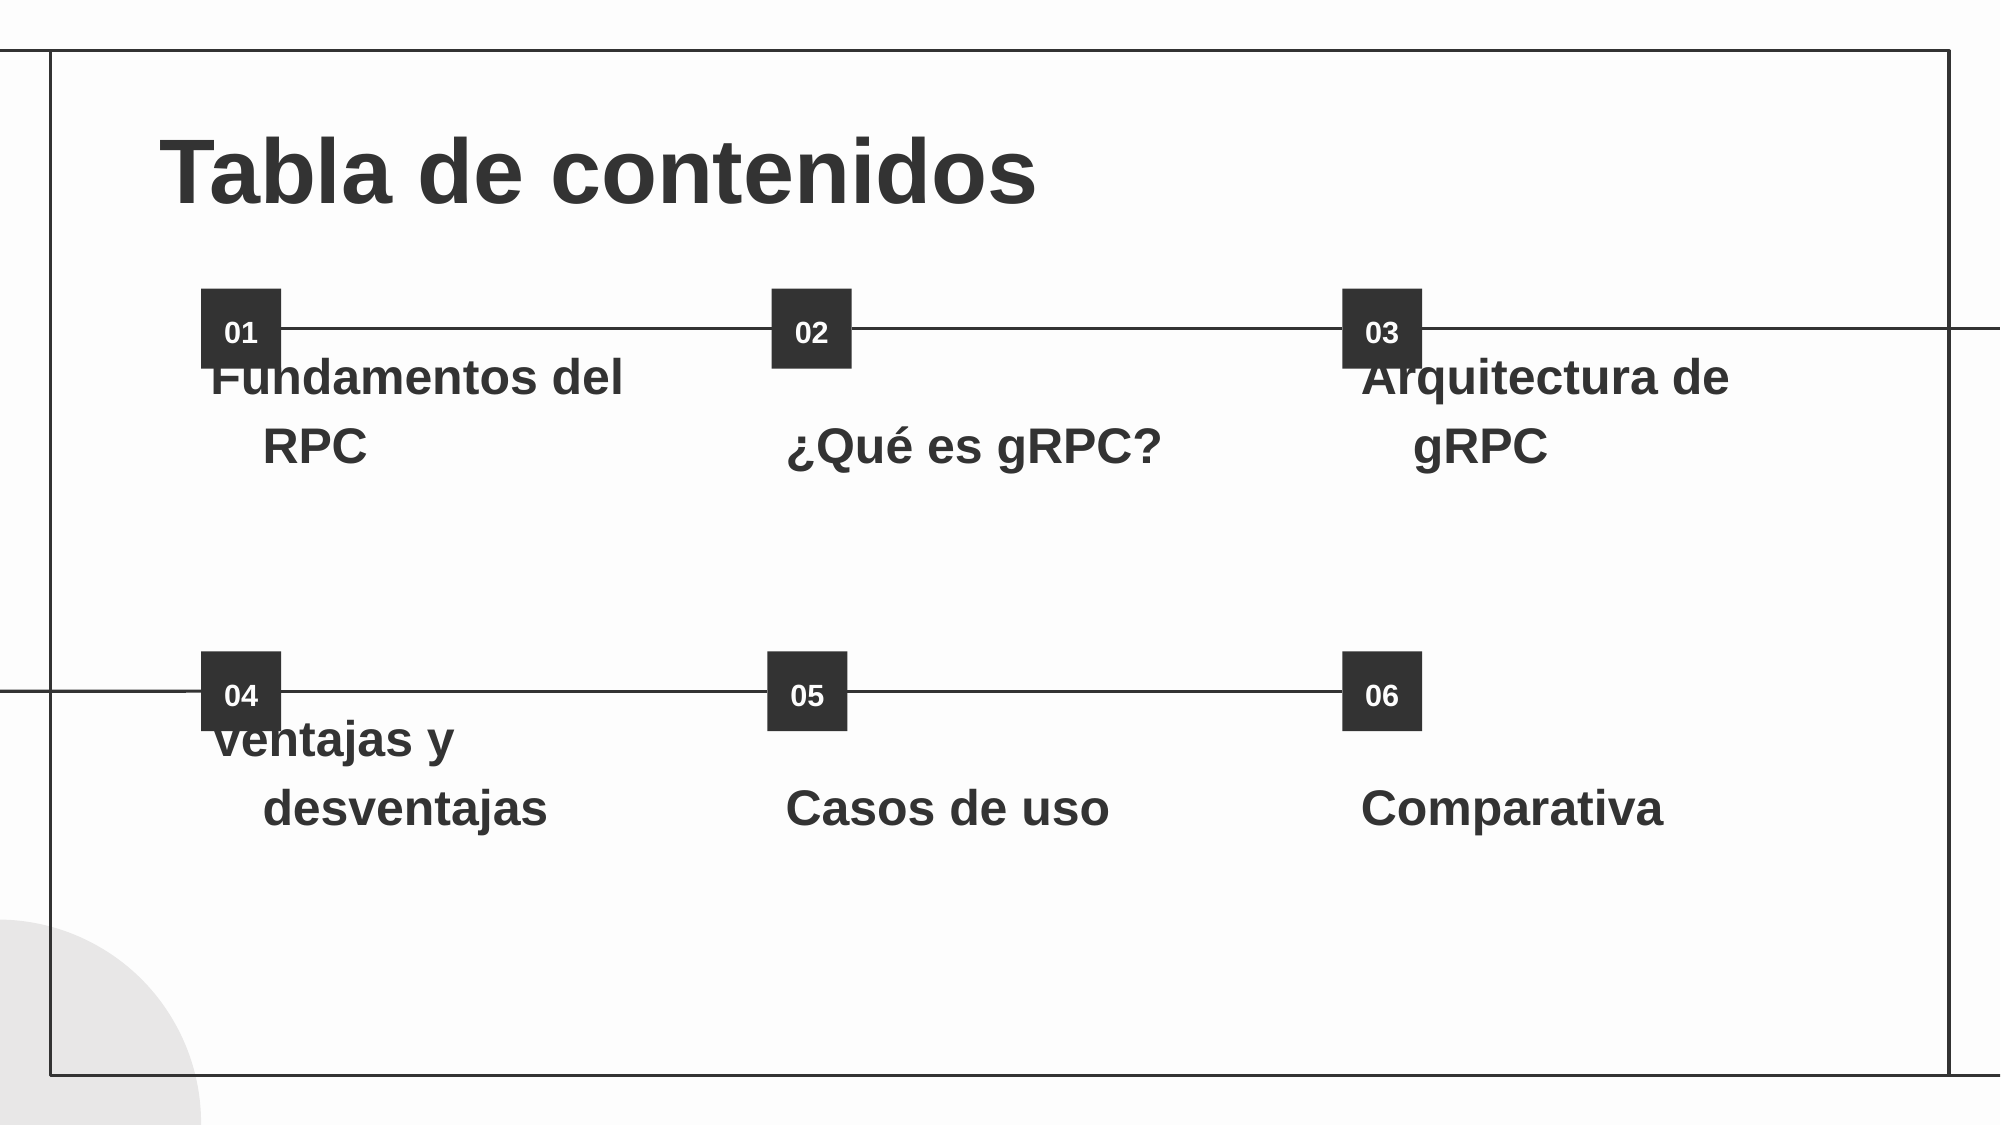

# Tabla de contenidos
01
02
03
Fundamentos del RPC
¿Qué es gRPC?
Arquitectura de gRPC
04
05
06
Ventajas y desventajas
Casos de uso
Comparativa